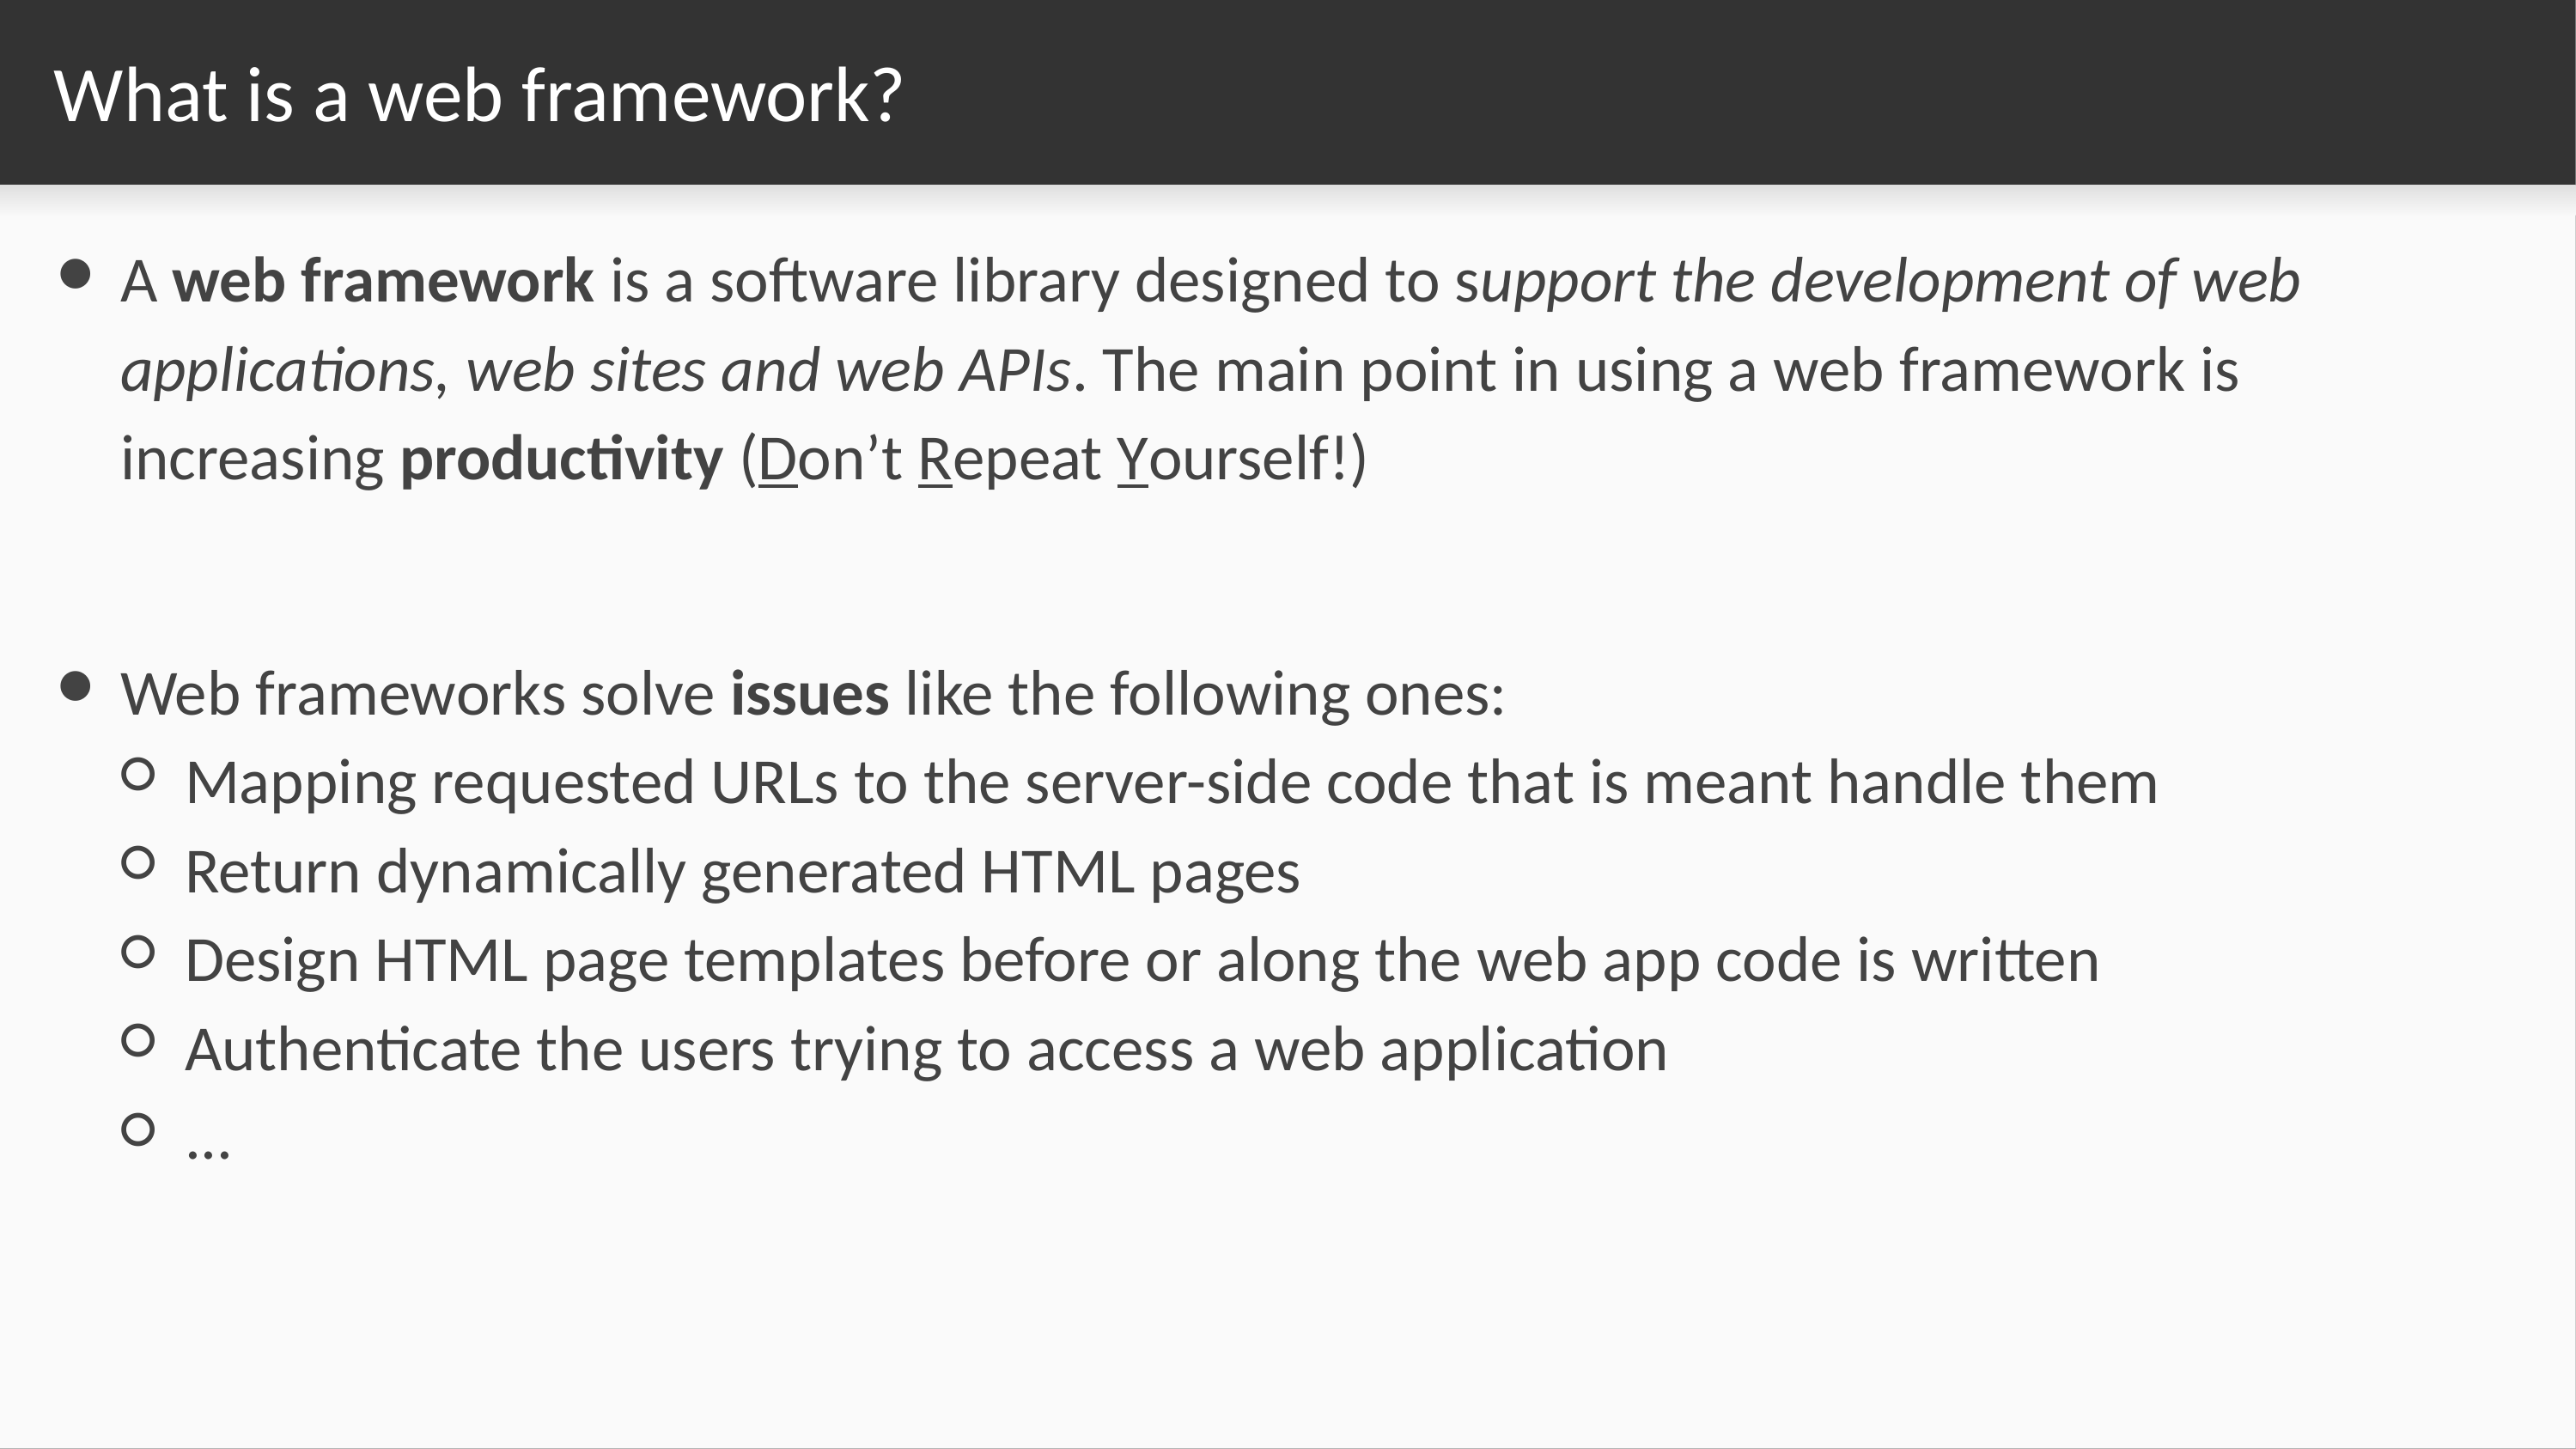

# What is a web framework?
A web framework is a software library designed to support the development of web applications, web sites and web APIs. The main point in using a web framework is increasing productivity (Don’t Repeat Yourself!)

Web frameworks solve issues like the following ones:
Mapping requested URLs to the server-side code that is meant handle them
Return dynamically generated HTML pages
Design HTML page templates before or along the web app code is written
Authenticate the users trying to access a web application
...